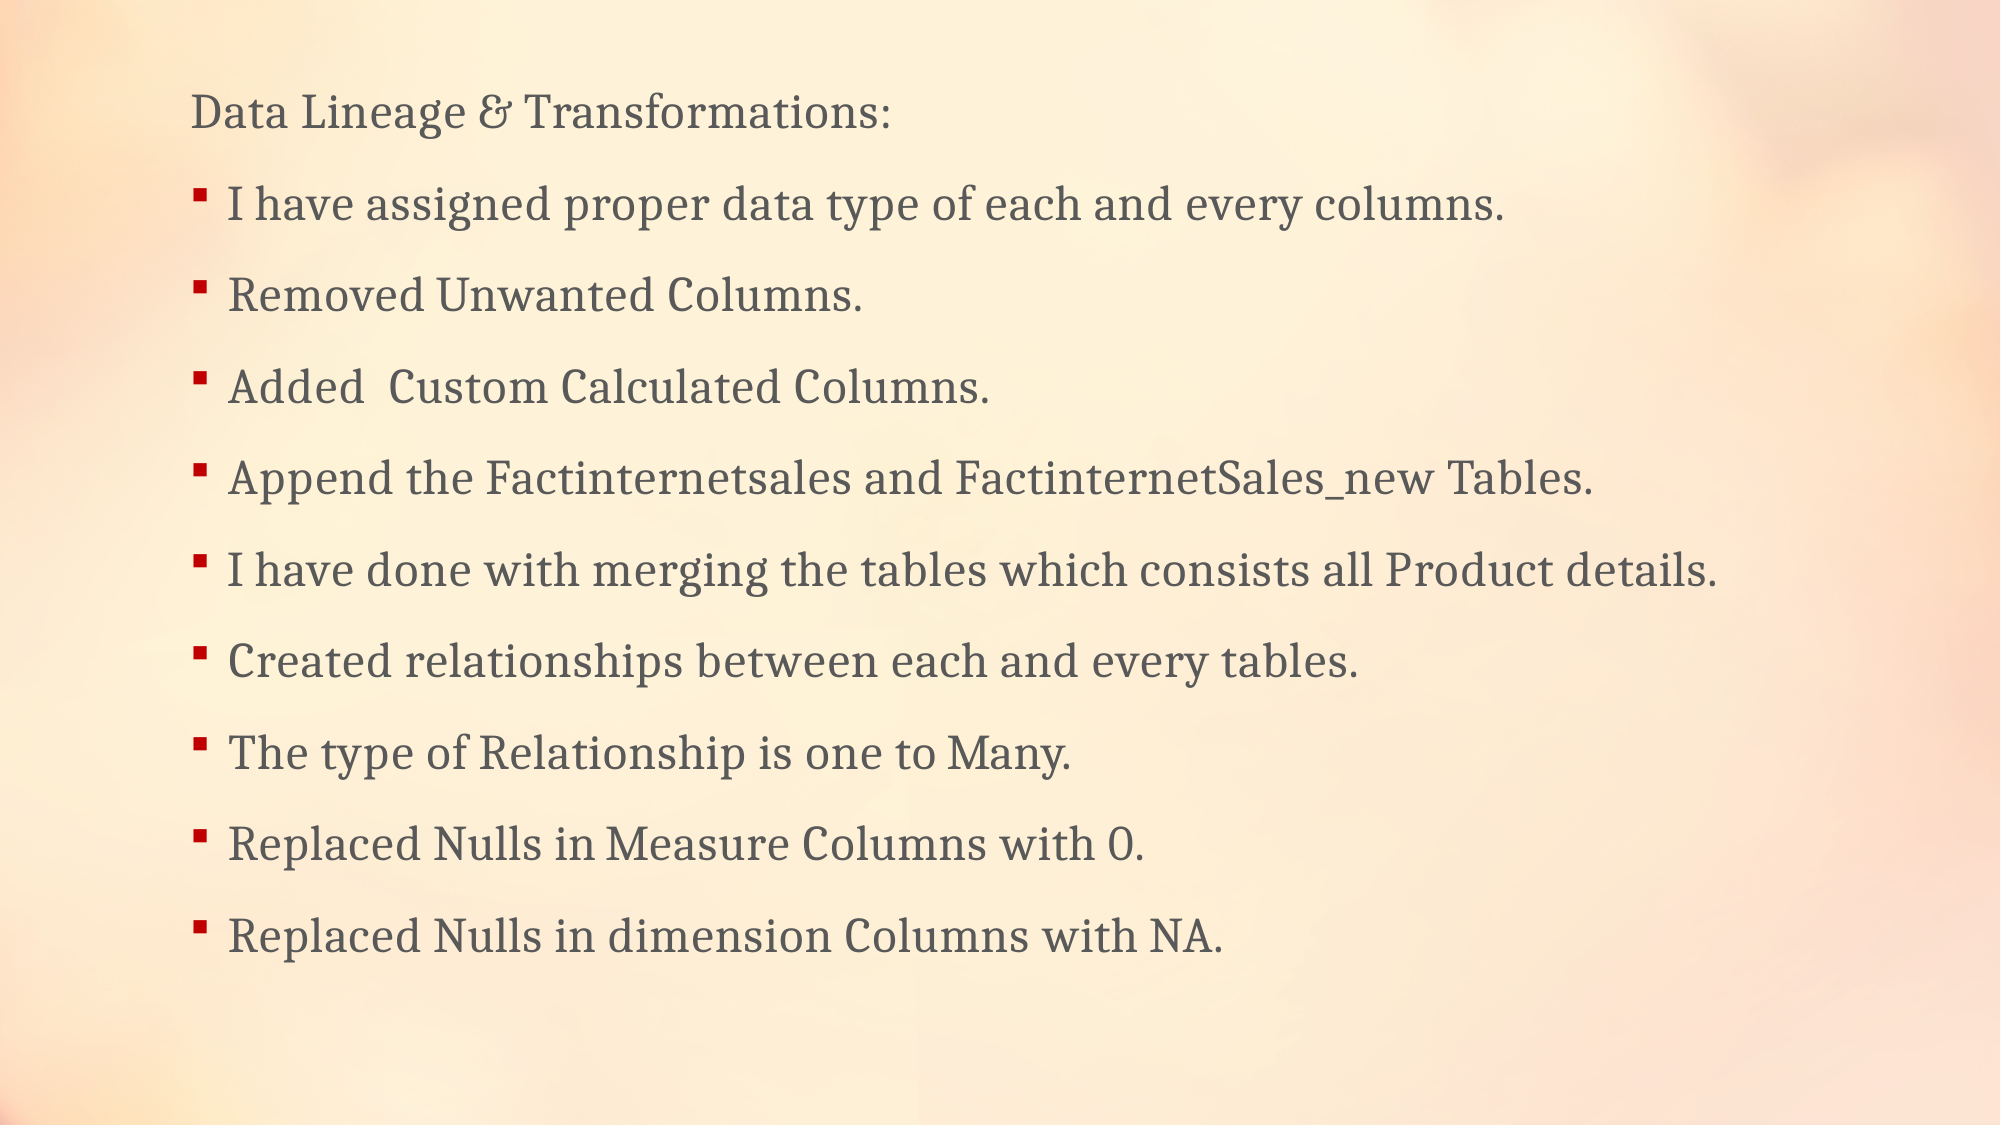

Data Lineage & Transformations:
I have assigned proper data type of each and every columns.
Removed Unwanted Columns.
Added  Custom Calculated Columns.
Append the Factinternetsales and FactinternetSales_new Tables.
I have done with merging the tables which consists all Product details.
Created relationships between each and every tables.
The type of Relationship is one to Many.
Replaced Nulls in Measure Columns with 0.
Replaced Nulls in dimension Columns with NA.